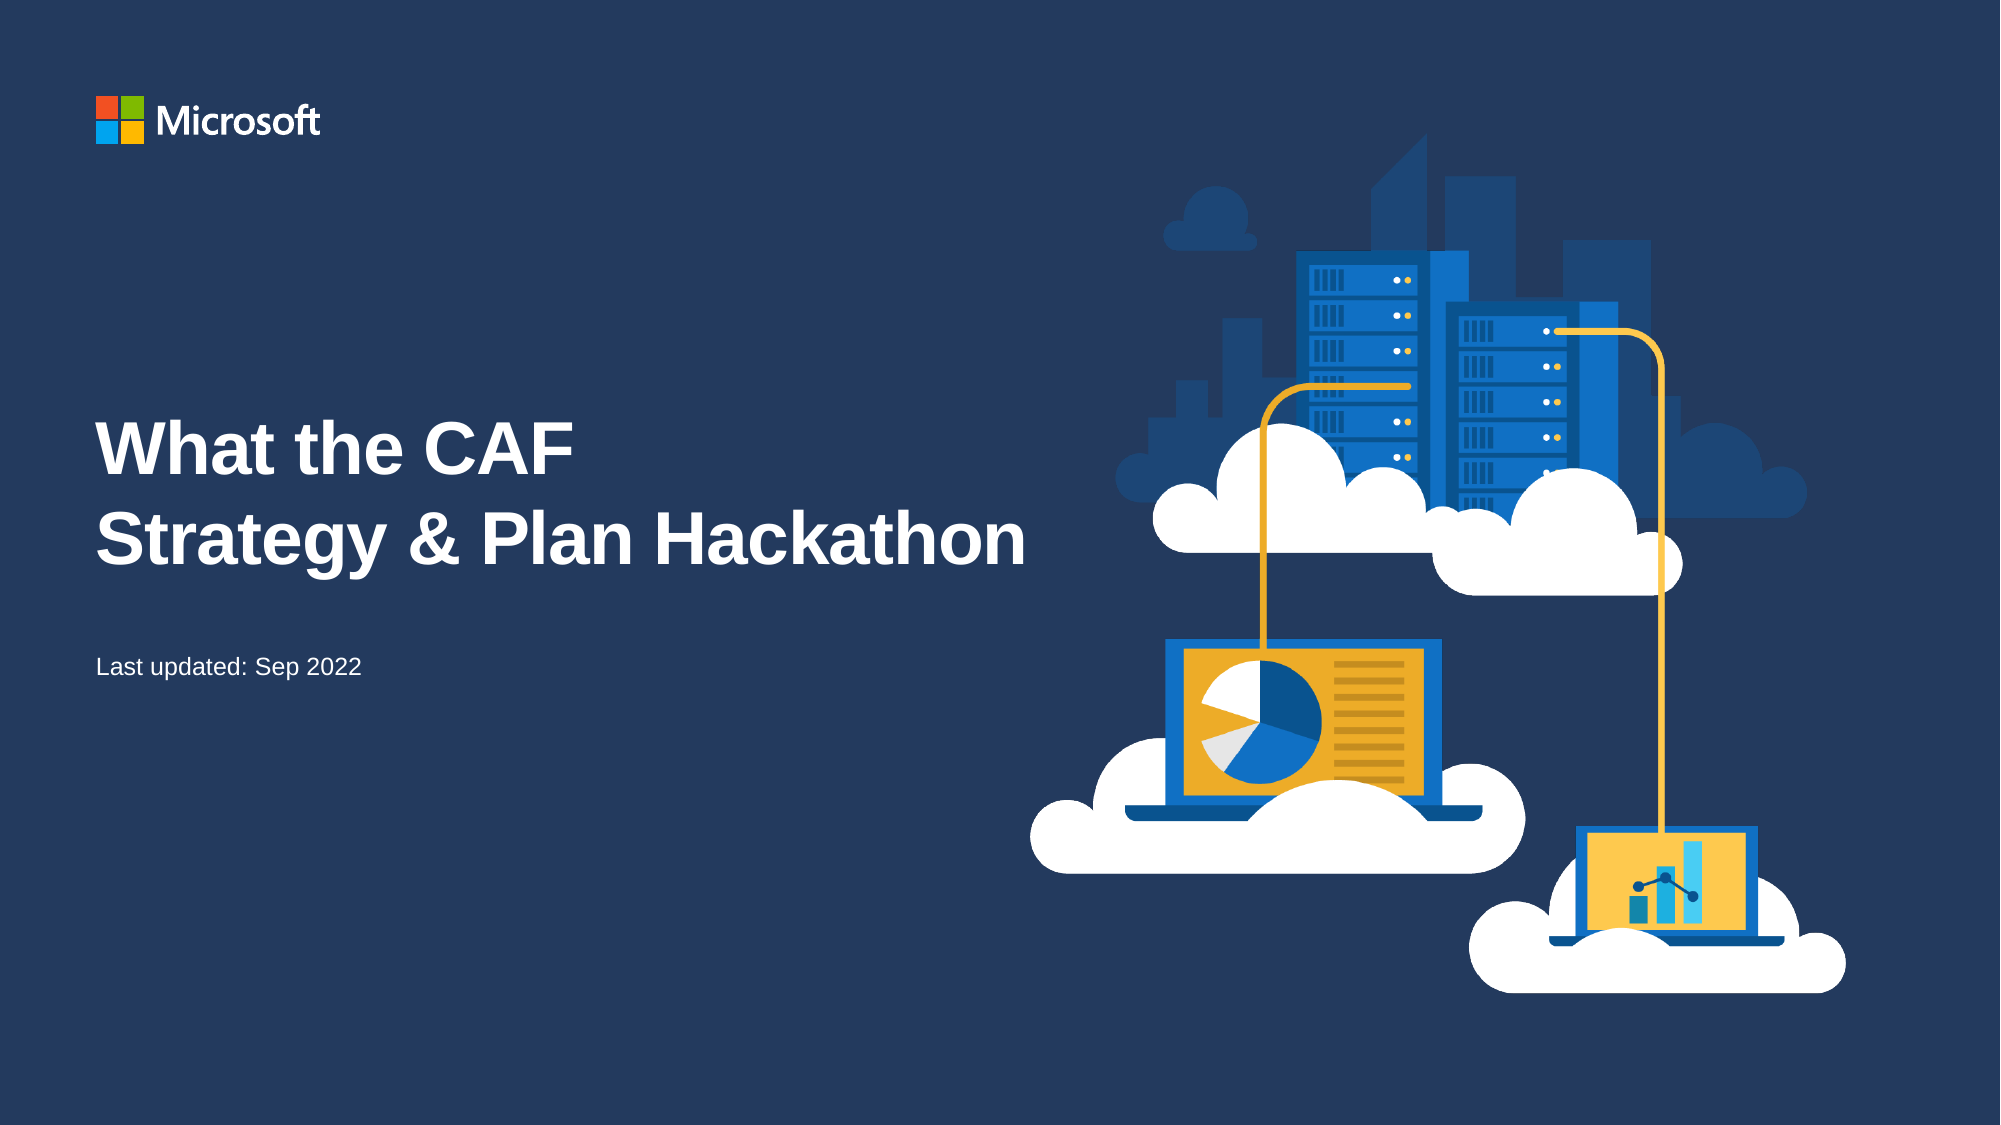

# What the CAF Strategy & Plan Hackathon
Last updated: Sep 2022